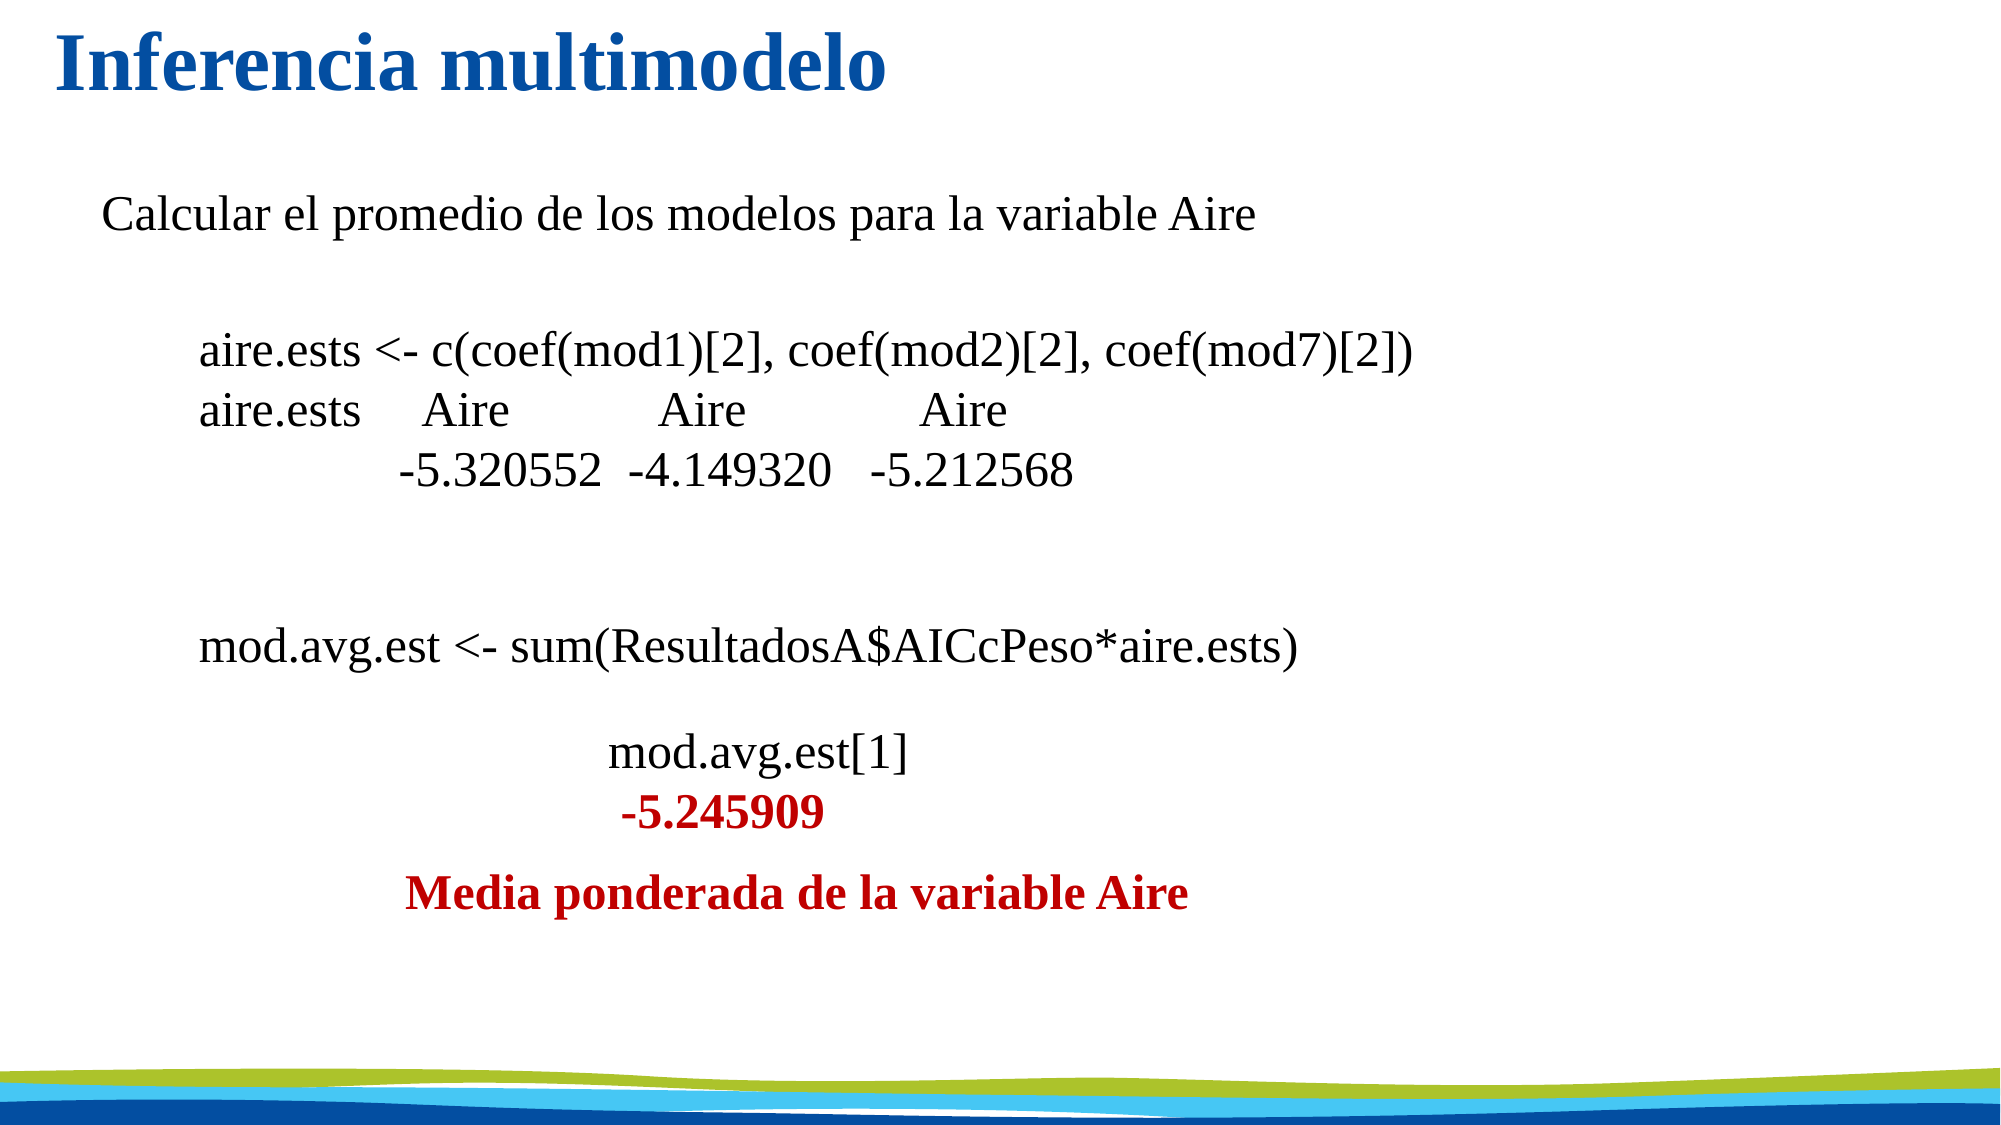

# Inferencia multimodelo
Calcular el promedio de los modelos para la variable Aire
aire.ests <- c(coef(mod1)[2], coef(mod2)[2], coef(mod7)[2])
aire.ests     Aire            Aire              Aire
                -5.320552  -4.149320   -5.212568
mod.avg.est <- sum(ResultadosA$AICcPeso*aire.ests)
mod.avg.est[1]
 -5.245909
Media ponderada de la variable Aire